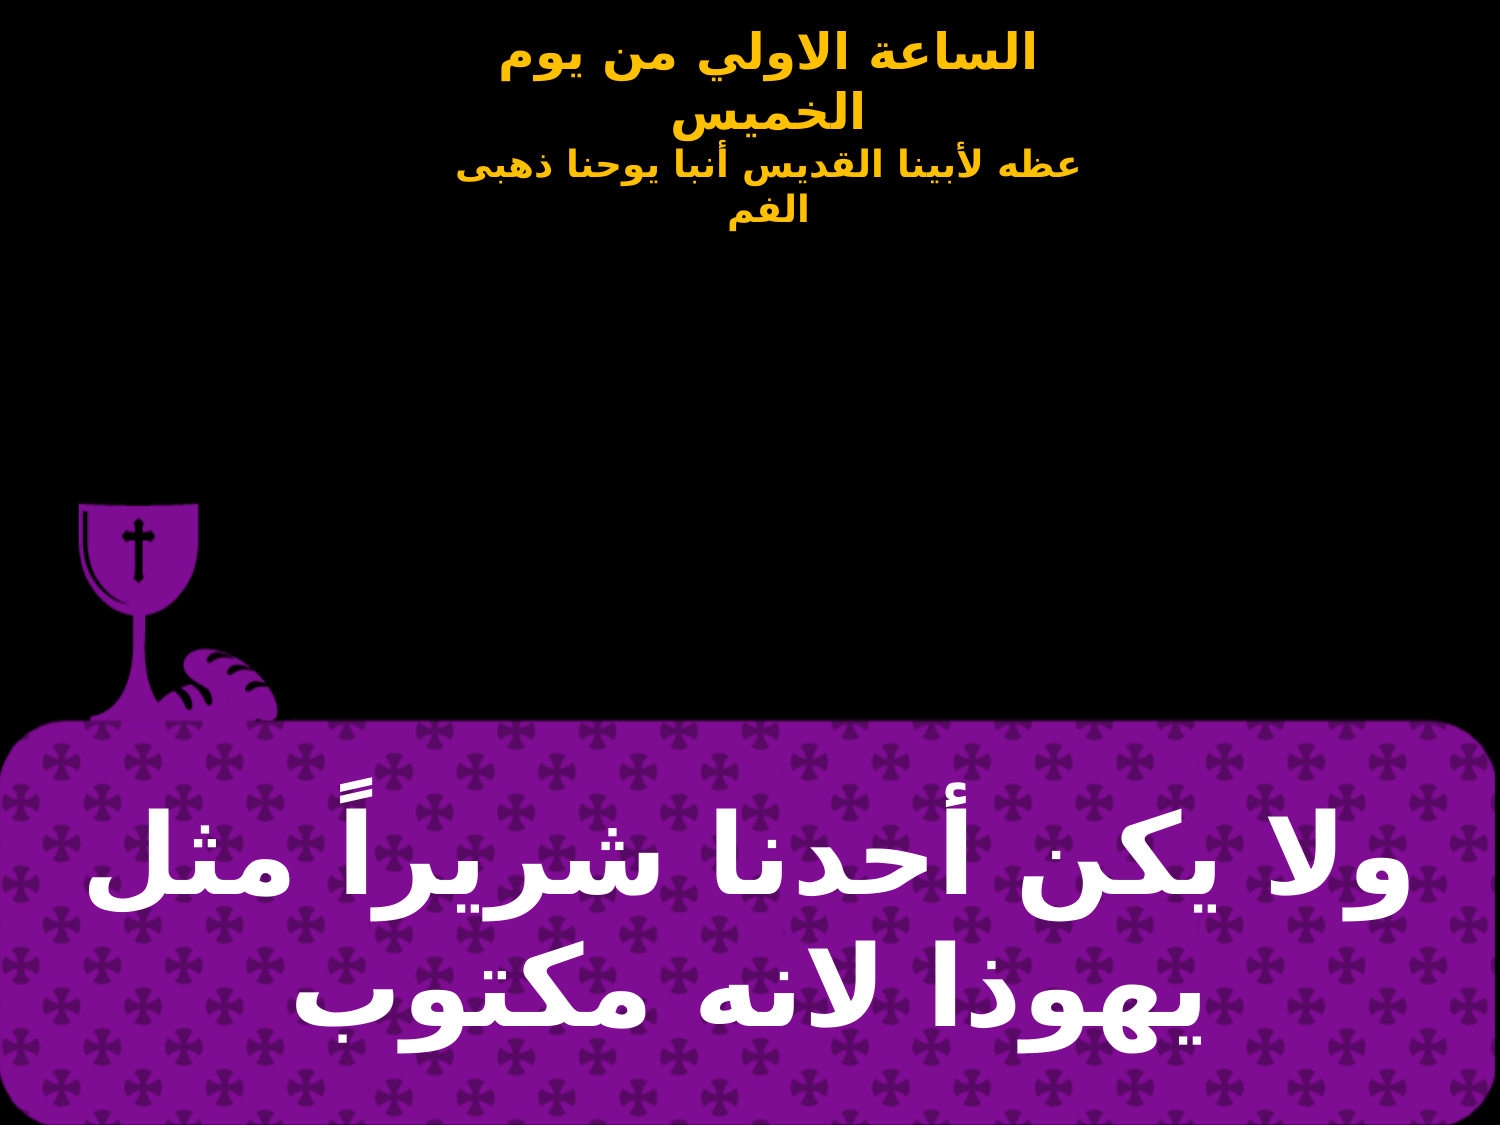

| ولا يكن أحدنا شريراً مثل يهوذا لانه مكتوب |
| --- |